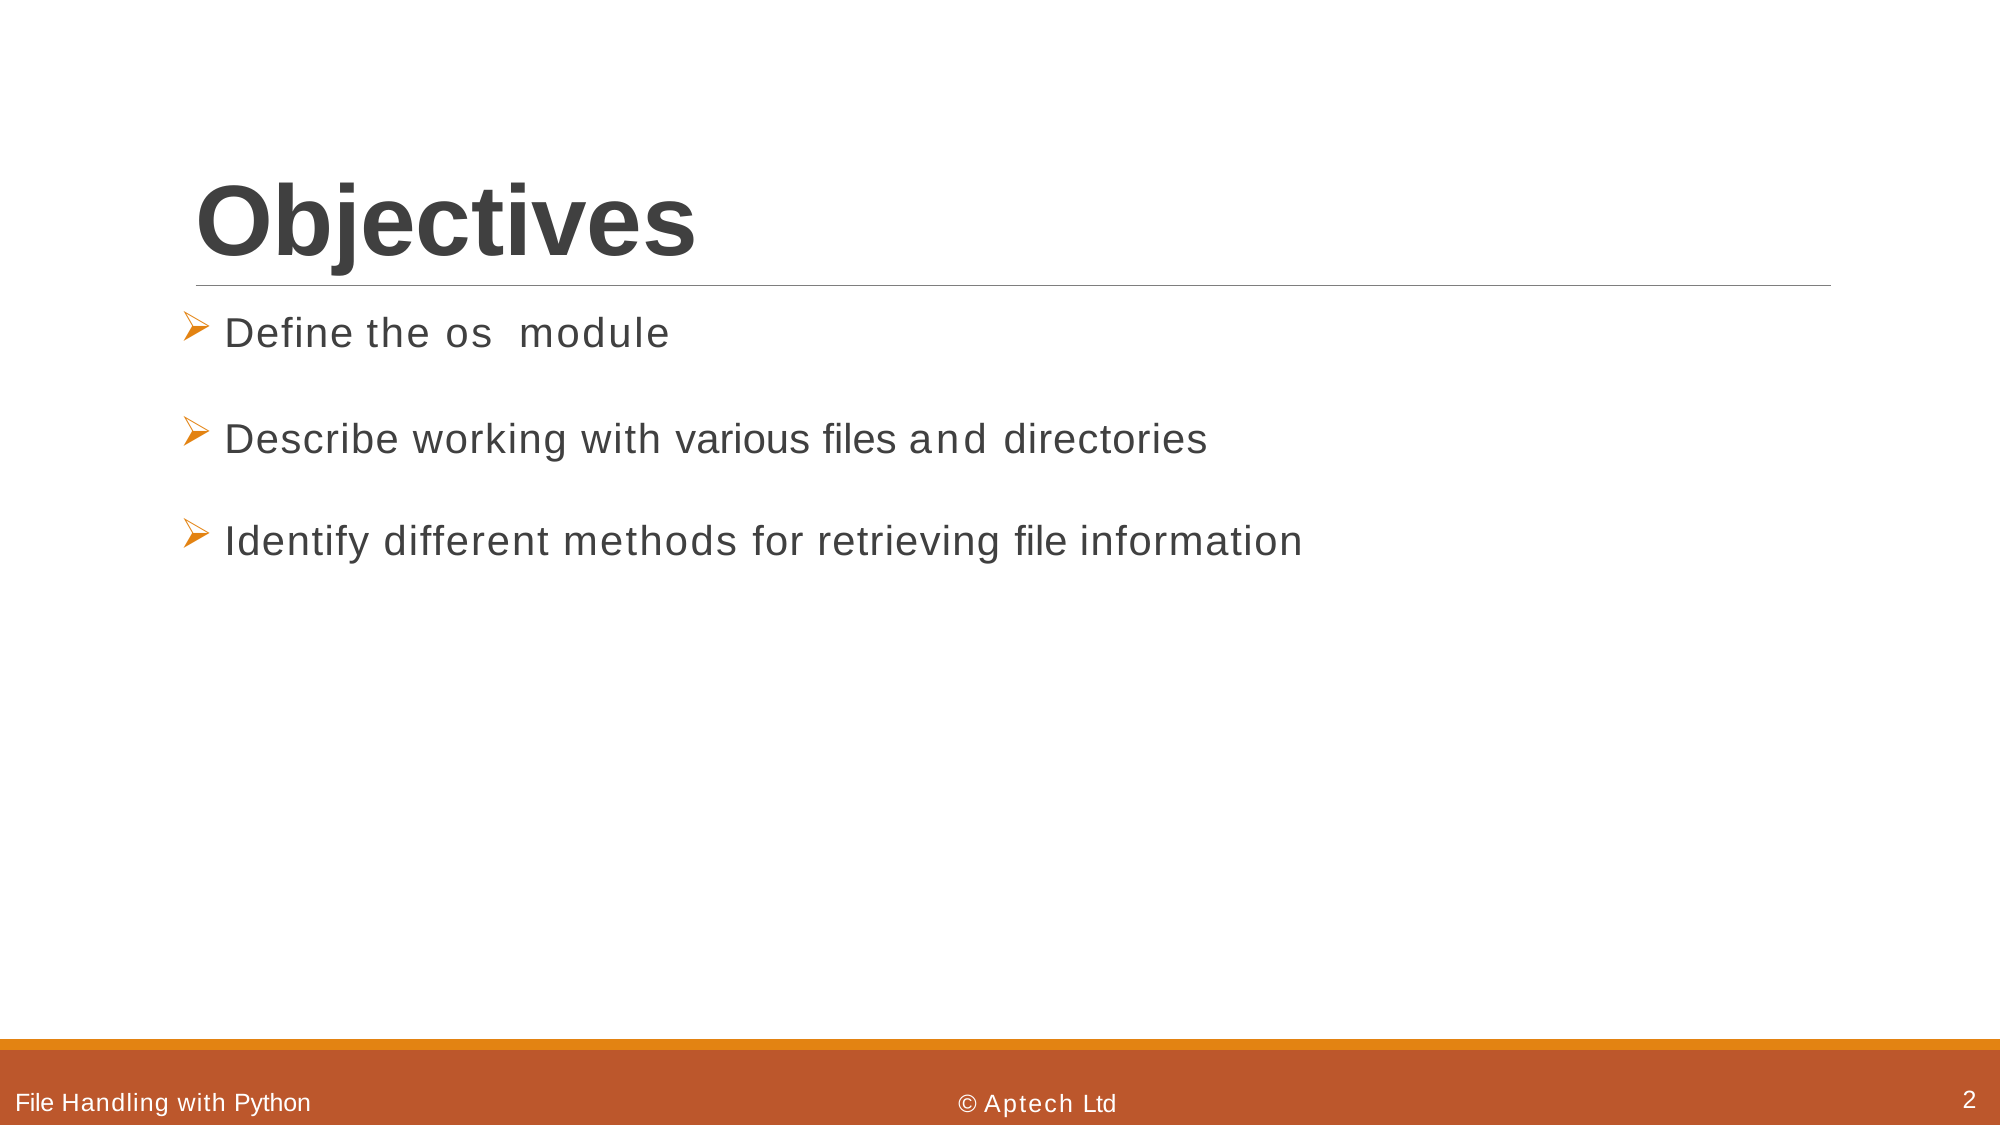

# Objectives
Define the os module

Describe working with various files and directories

Identify different methods for retrieving file information
2
File Handling with Python
© Aptech Ltd